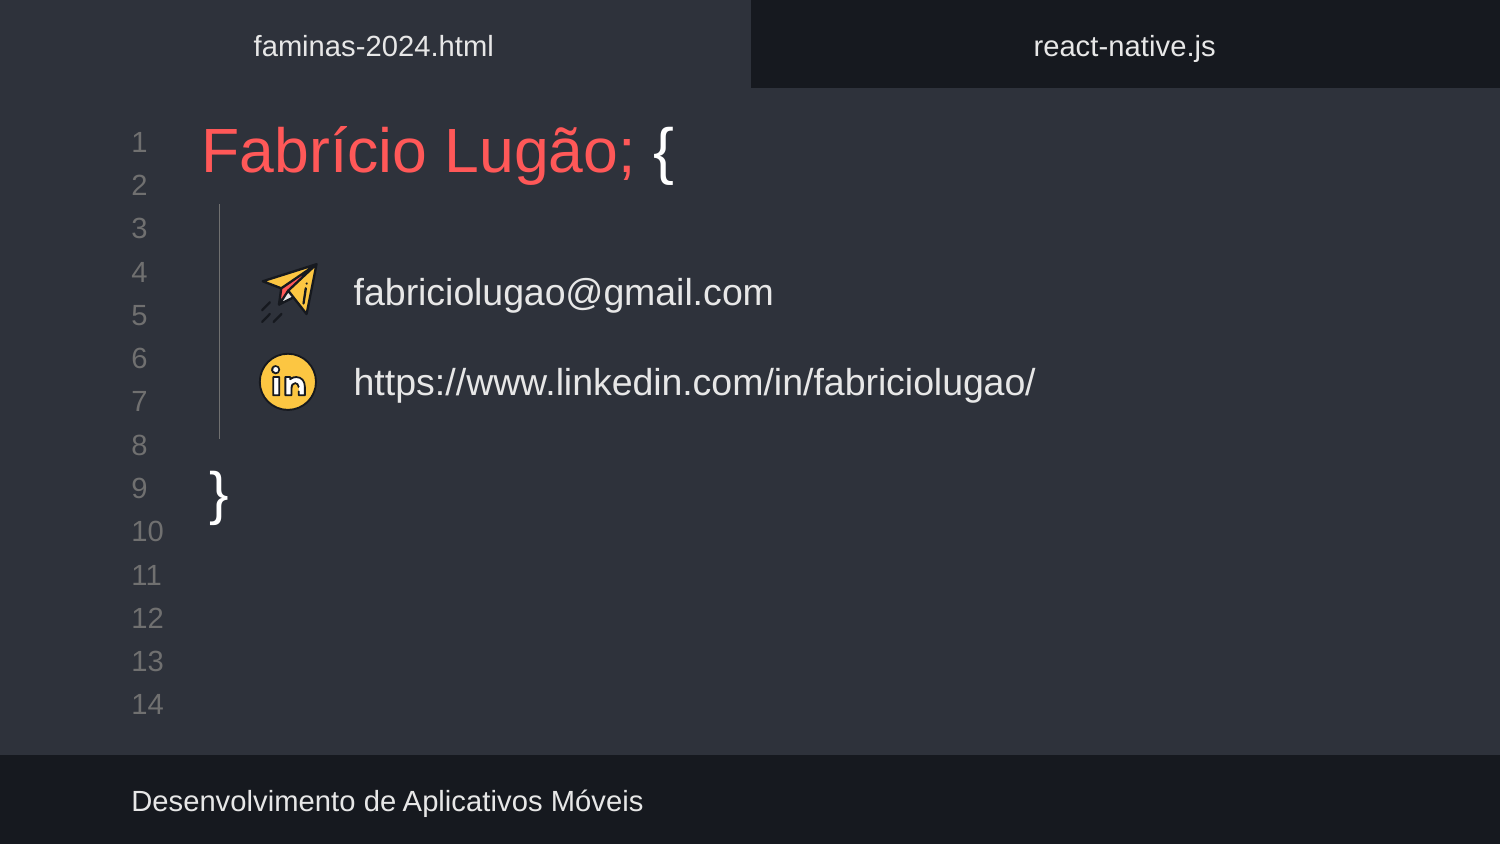

faminas-2024.html
react-native.js
# Fabrício Lugão; {
}

fabriciolugao@gmail.com

https://www.linkedin.com/in/fabriciolugao/

Desenvolvimento de Aplicativos Móveis